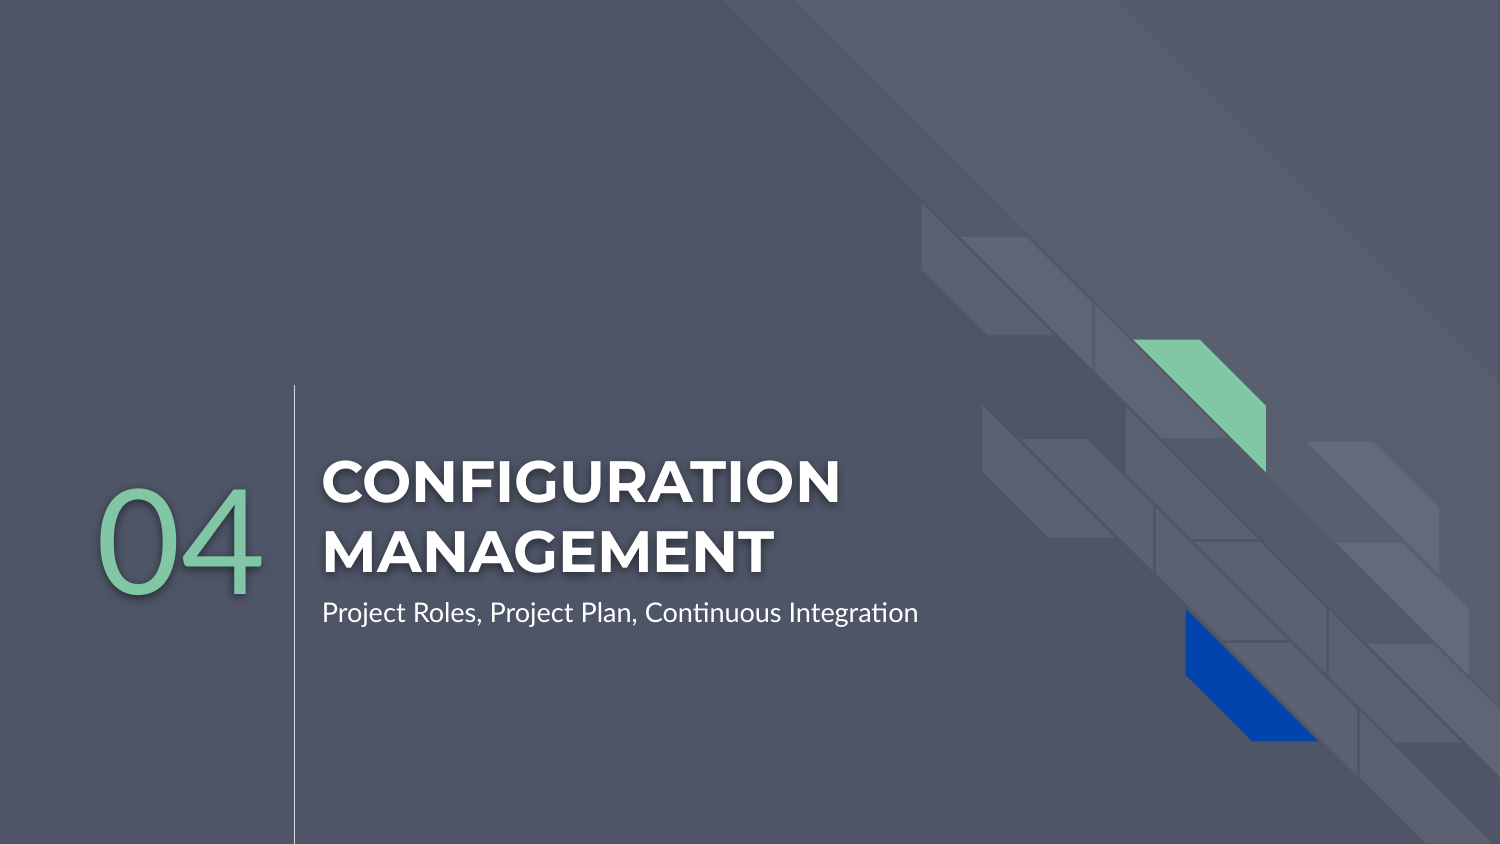

# CONFIGURATION MANAGEMENT
04
Project Roles, Project Plan, Continuous Integration